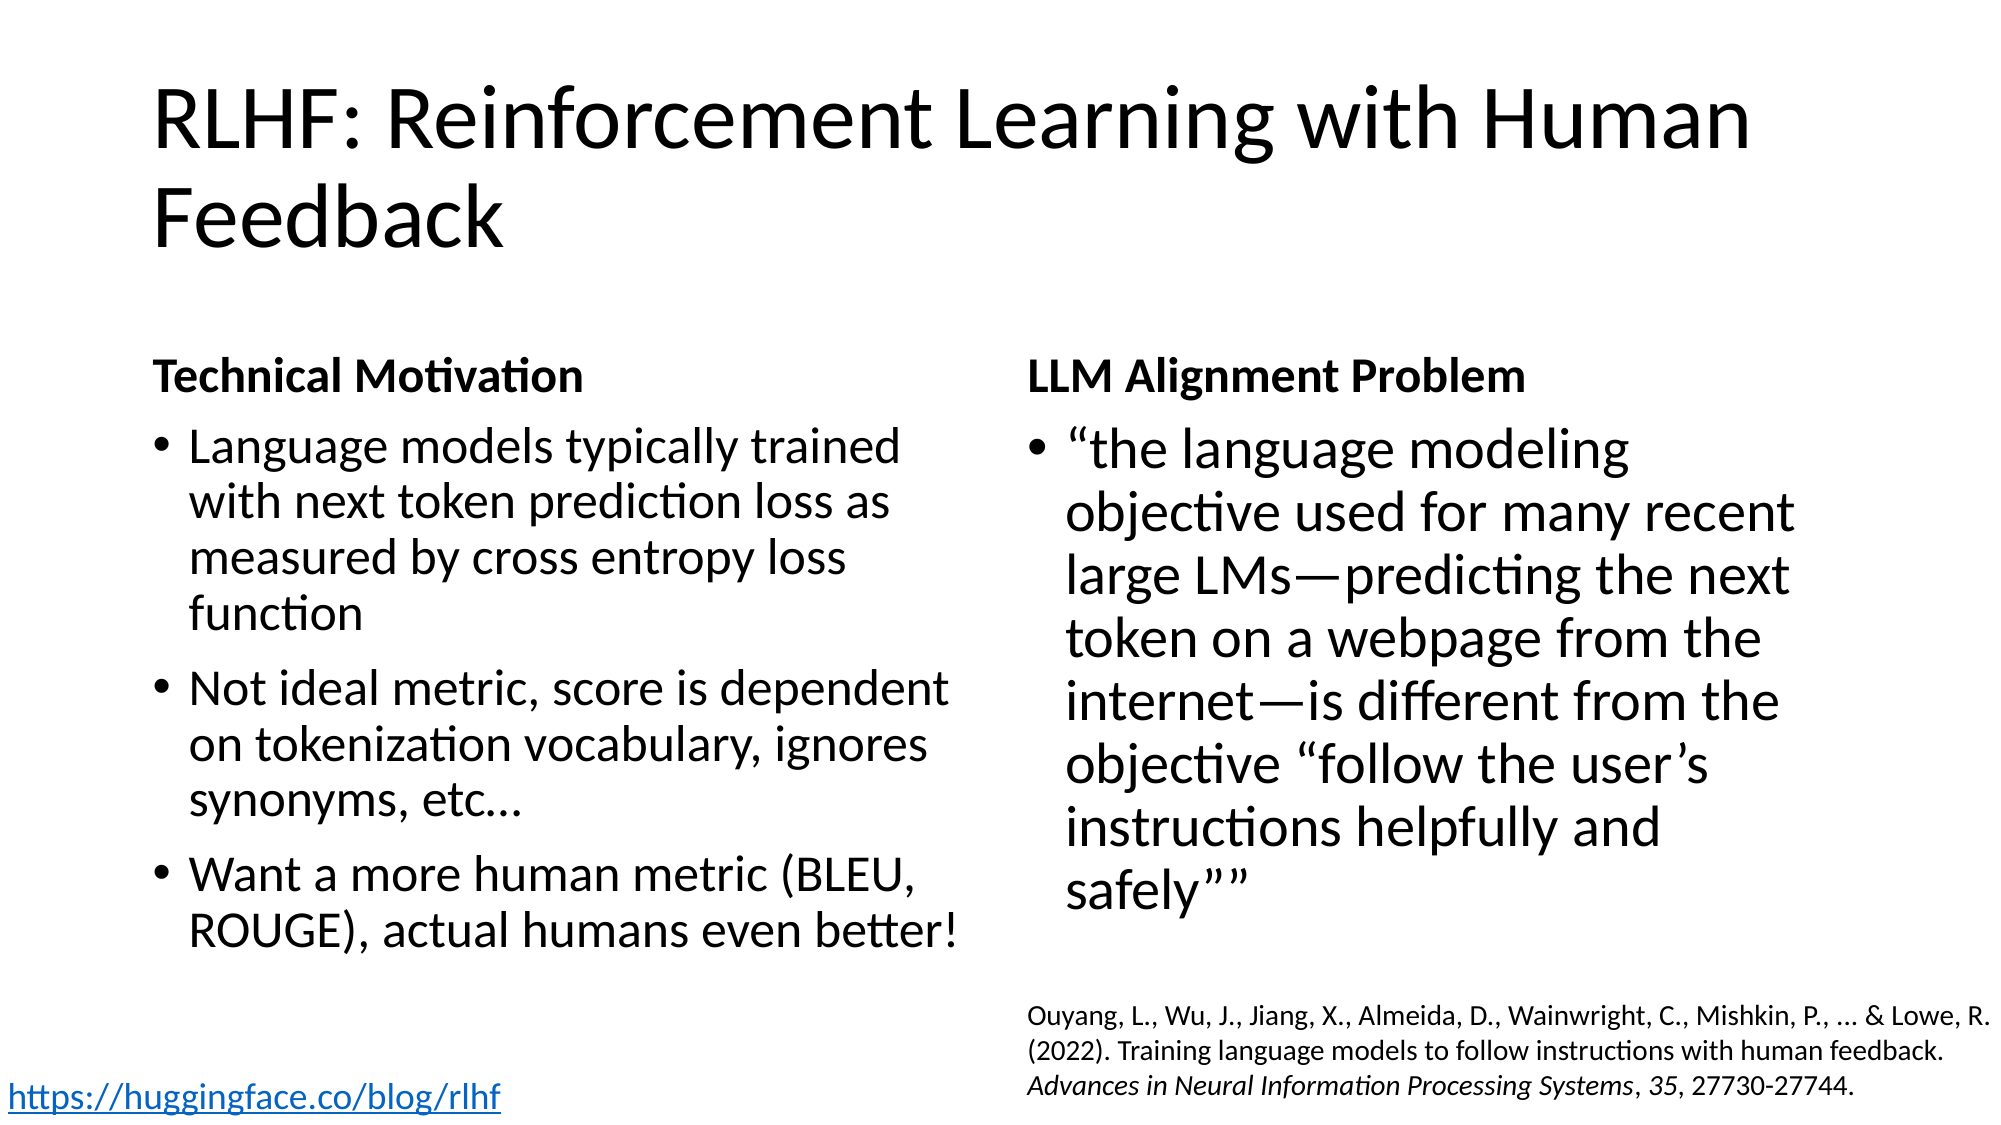

# RLHF: Reinforcement Learning with Human Feedback
Technical Motivation
LLM Alignment Problem
Language models typically trained with next token prediction loss as measured by cross entropy loss function
Not ideal metric, score is dependent on tokenization vocabulary, ignores synonyms, etc…
Want a more human metric (BLEU, ROUGE), actual humans even better!
“the language modeling objective used for many recent large LMs—predicting the next token on a webpage from the internet—is different from the objective “follow the user’s instructions helpfully and safely””
Ouyang, L., Wu, J., Jiang, X., Almeida, D., Wainwright, C., Mishkin, P., ... & Lowe, R. (2022). Training language models to follow instructions with human feedback. Advances in Neural Information Processing Systems, 35, 27730-27744.
https://huggingface.co/blog/rlhf